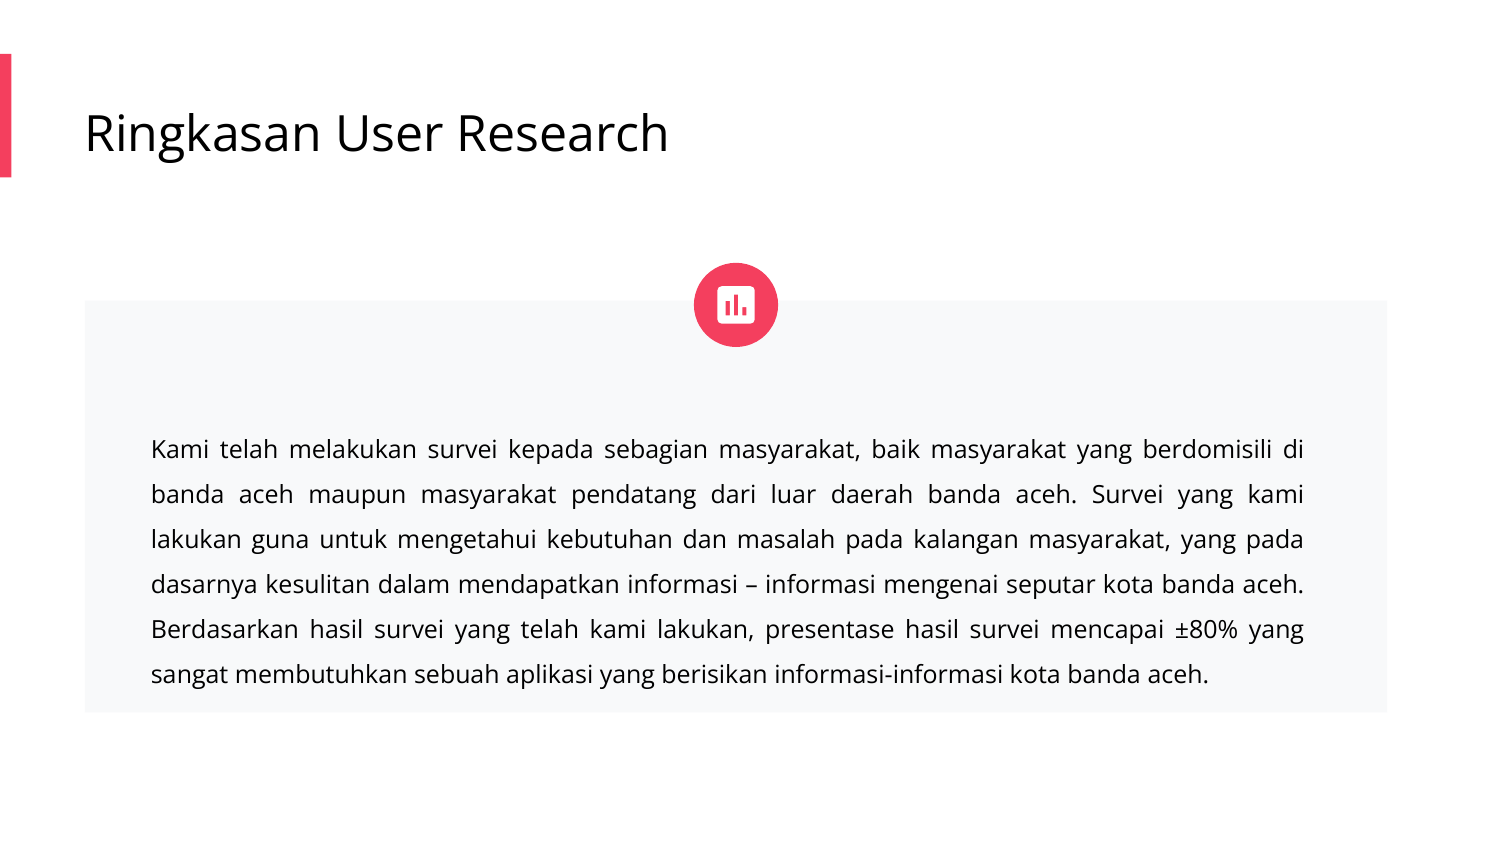

Ringkasan User Research

Kami telah melakukan survei kepada sebagian masyarakat, baik masyarakat yang berdomisili di banda aceh maupun masyarakat pendatang dari luar daerah banda aceh. Survei yang kami lakukan guna untuk mengetahui kebutuhan dan masalah pada kalangan masyarakat, yang pada dasarnya kesulitan dalam mendapatkan informasi – informasi mengenai seputar kota banda aceh. Berdasarkan hasil survei yang telah kami lakukan, presentase hasil survei mencapai ±80% yang sangat membutuhkan sebuah aplikasi yang berisikan informasi-informasi kota banda aceh.